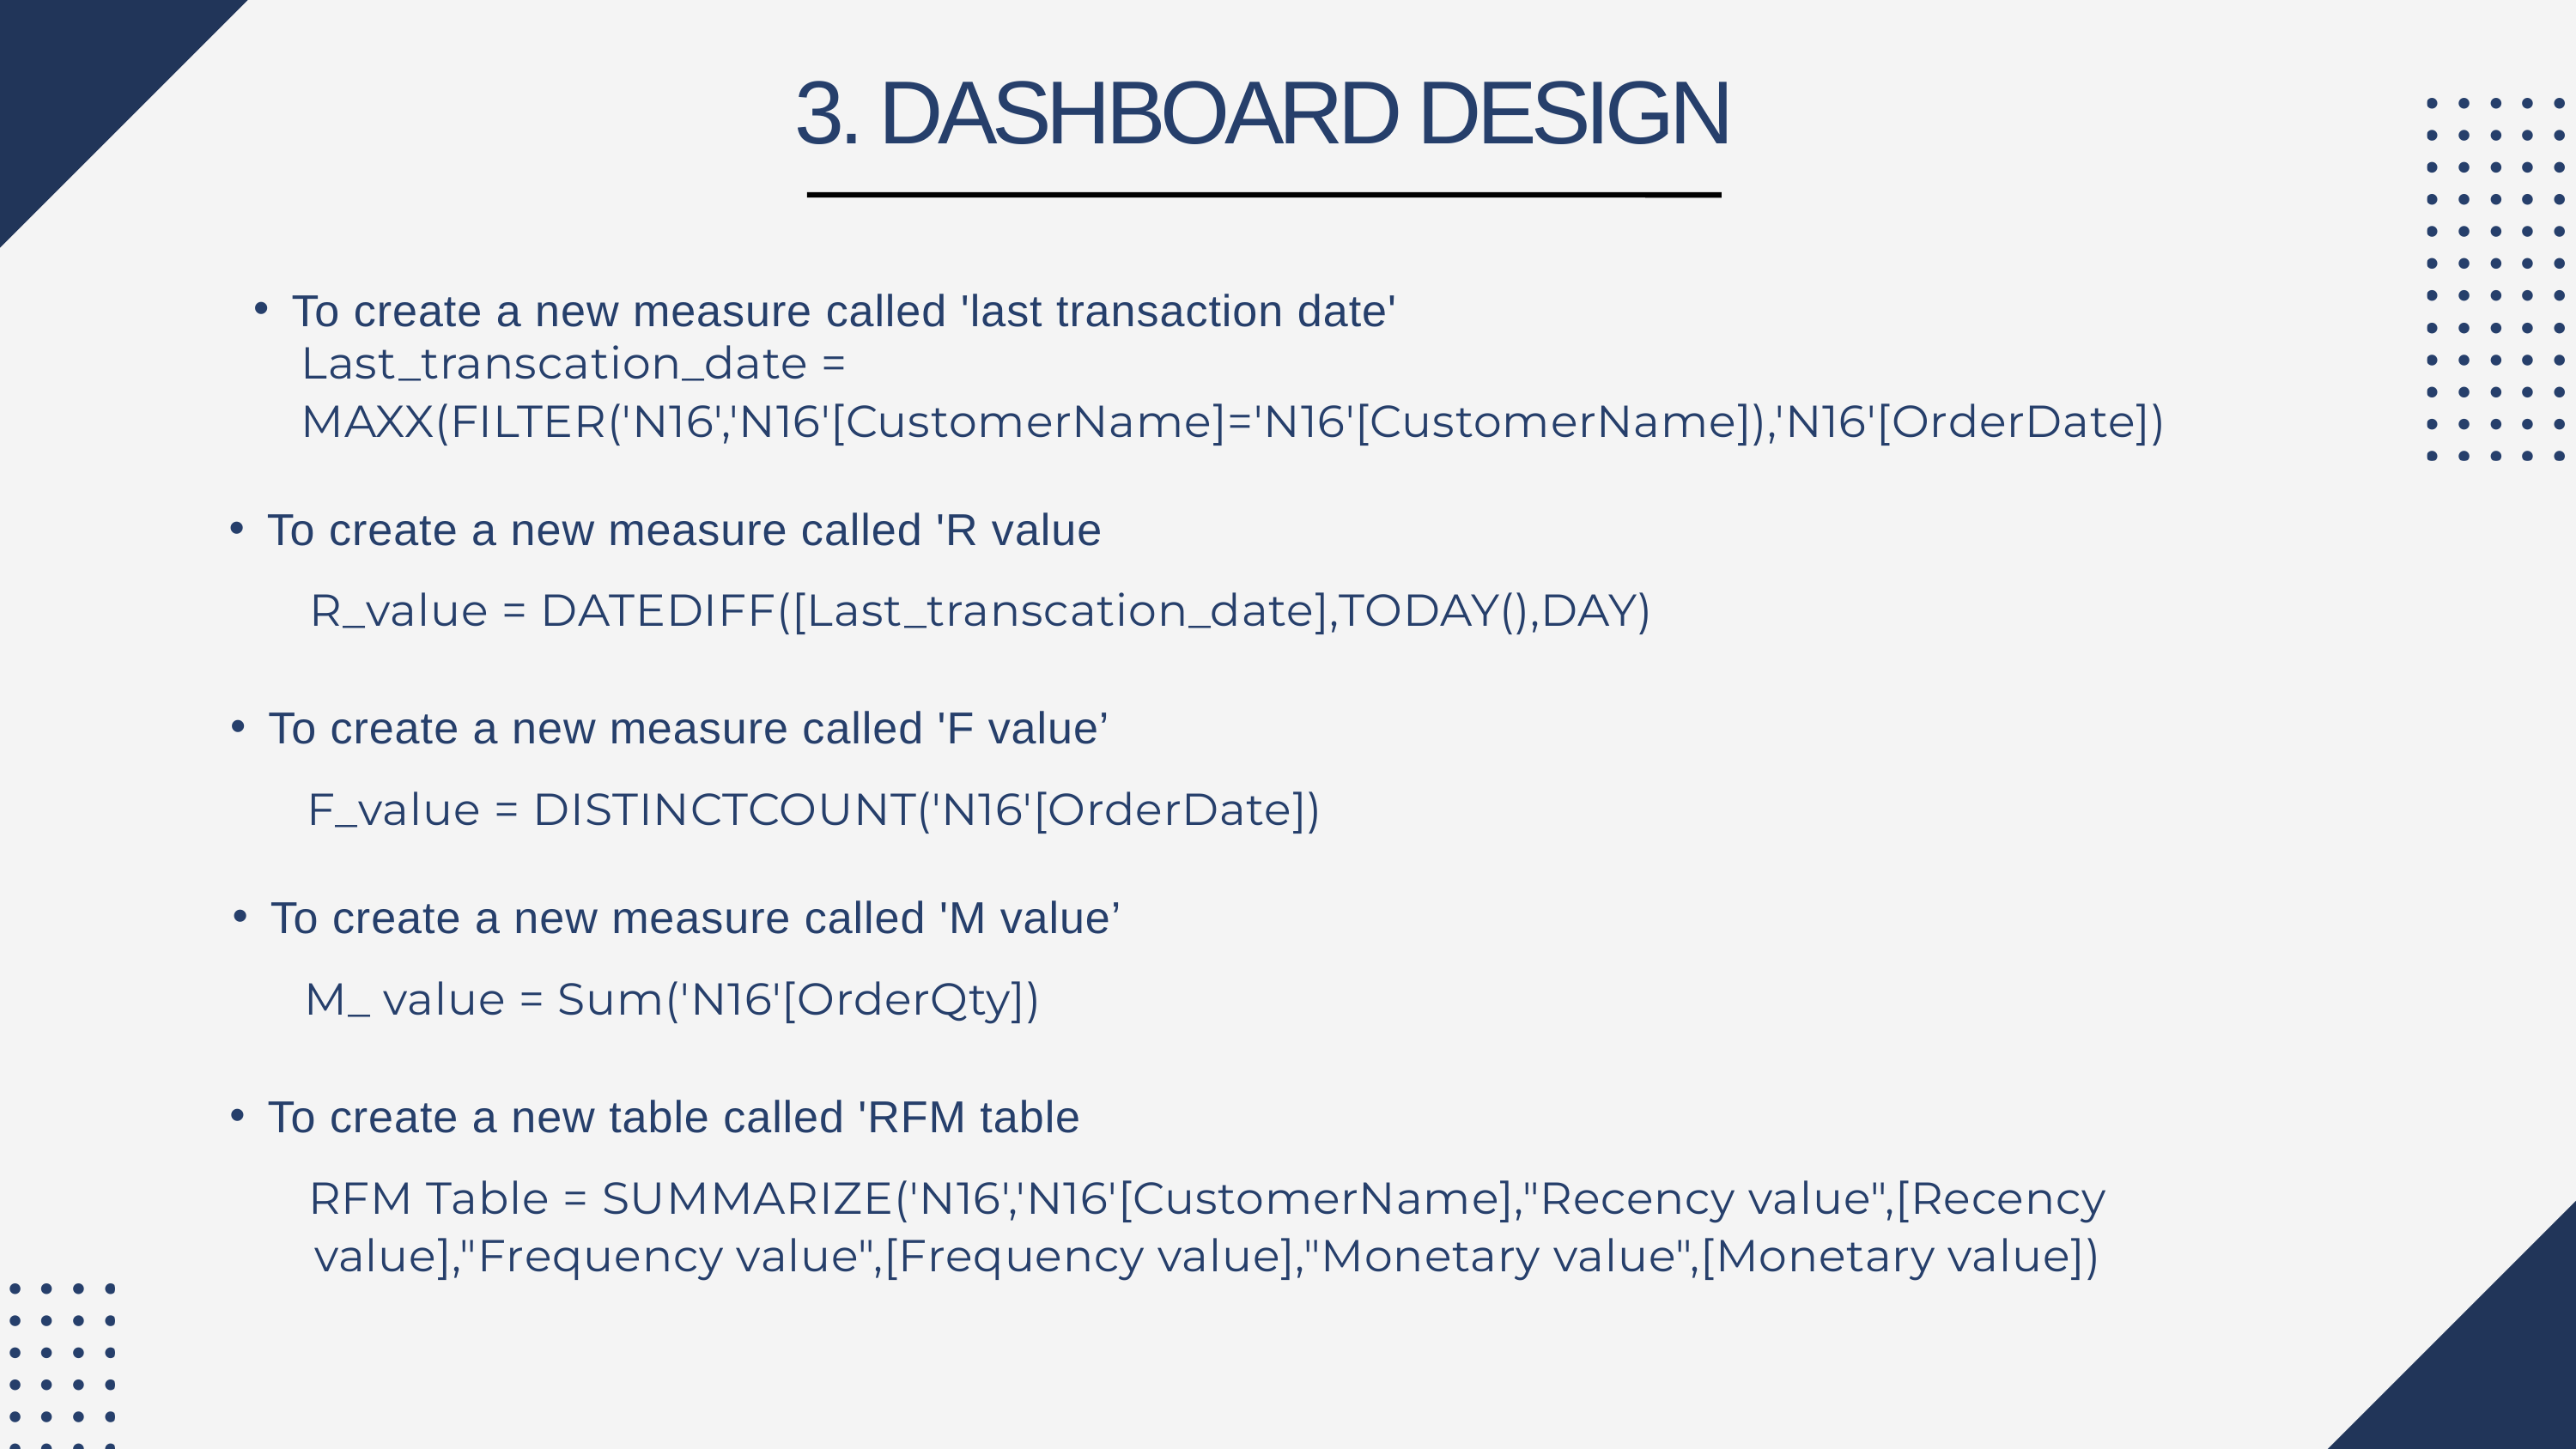

3. DASHBOARD DESIGN

To create a new measure called 'last transaction date'
Last_transcation_date = MAXX(FILTER('N16','N16'[CustomerName]='N16'[CustomerName]),'N16'[OrderDate])
To create a new measure called 'R value
R_value = DATEDIFF([Last_transcation_date],TODAY(),DAY)
To create a new measure called 'F value’
F_value = DISTINCTCOUNT('N16'[OrderDate])
To create a new measure called 'M value’
M_ value = Sum('N16'[OrderQty])
To create a new table called 'RFM table
RFM Table = SUMMARIZE('N16','N16'[CustomerName],"Recency value",[Recency value],"Frequency value",[Frequency value],"Monetary value",[Monetary value])